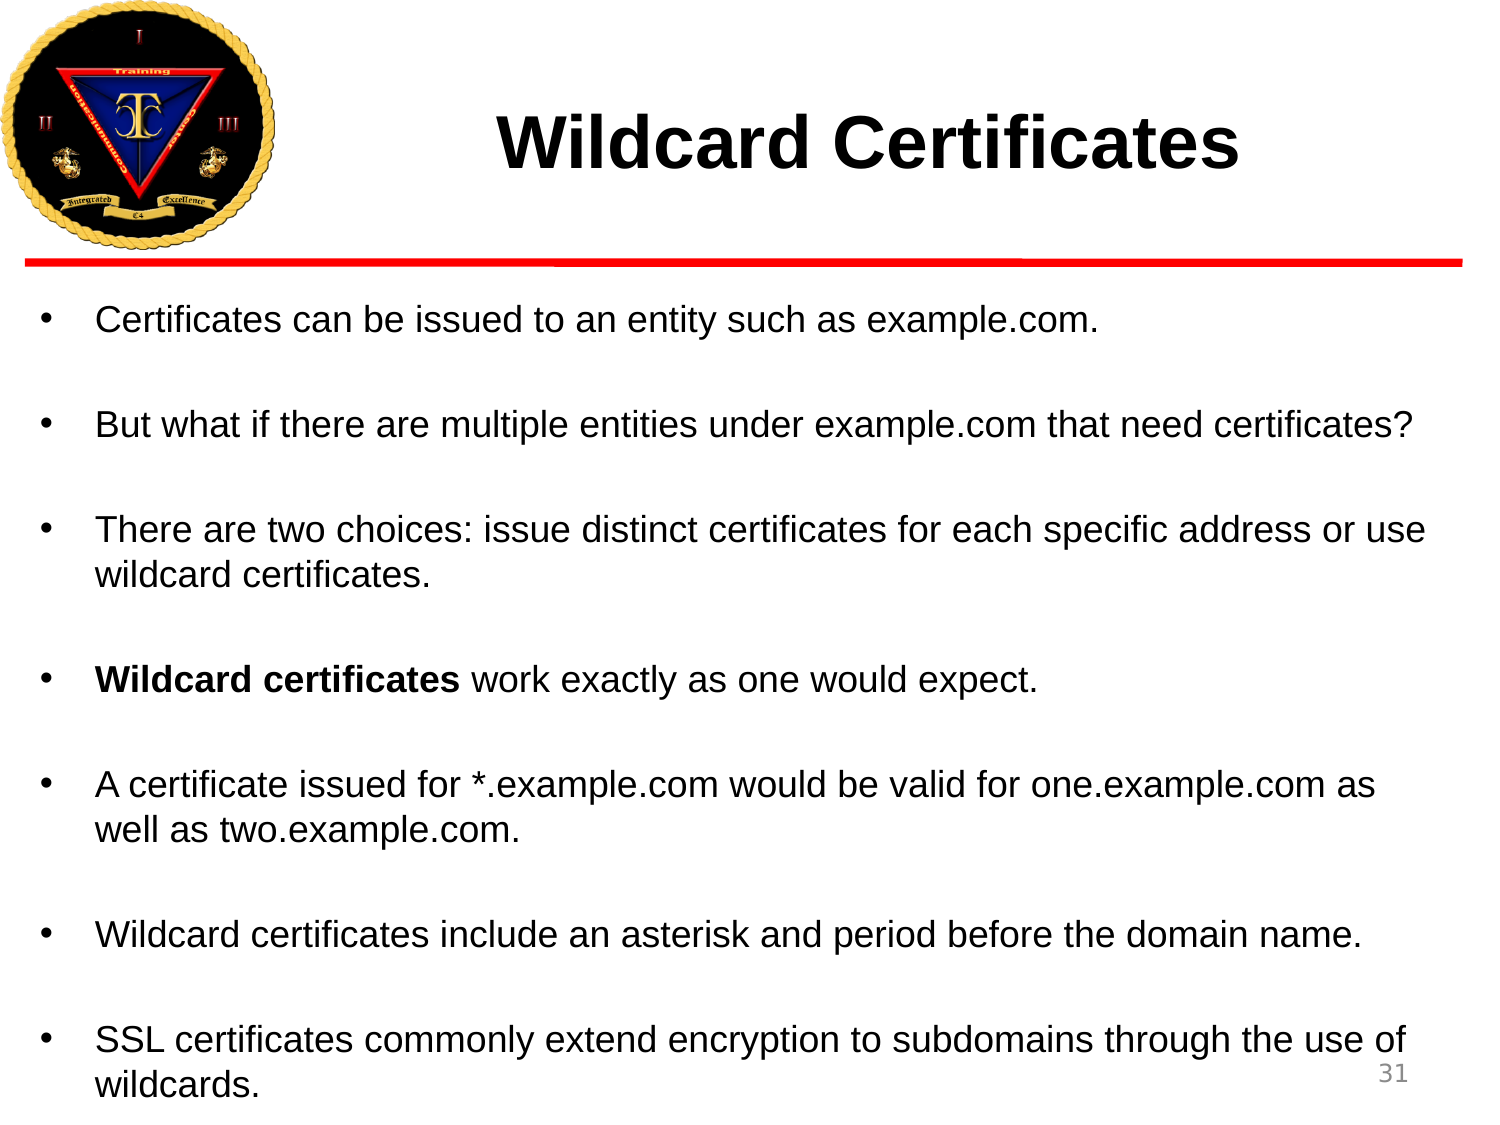

# Wildcard Certificates
Certificates can be issued to an entity such as example.com.

But what if there are multiple entities under example.com that need certificates?

There are two choices: issue distinct certificates for each specific address or use wildcard certificates.

Wildcard certificates work exactly as one would expect.

A certificate issued for *.example.com would be valid for one.example.com as well as two.example.com.

Wildcard certificates include an asterisk and period before the domain name.

SSL certificates commonly extend encryption to subdomains through the use of wildcards.
31